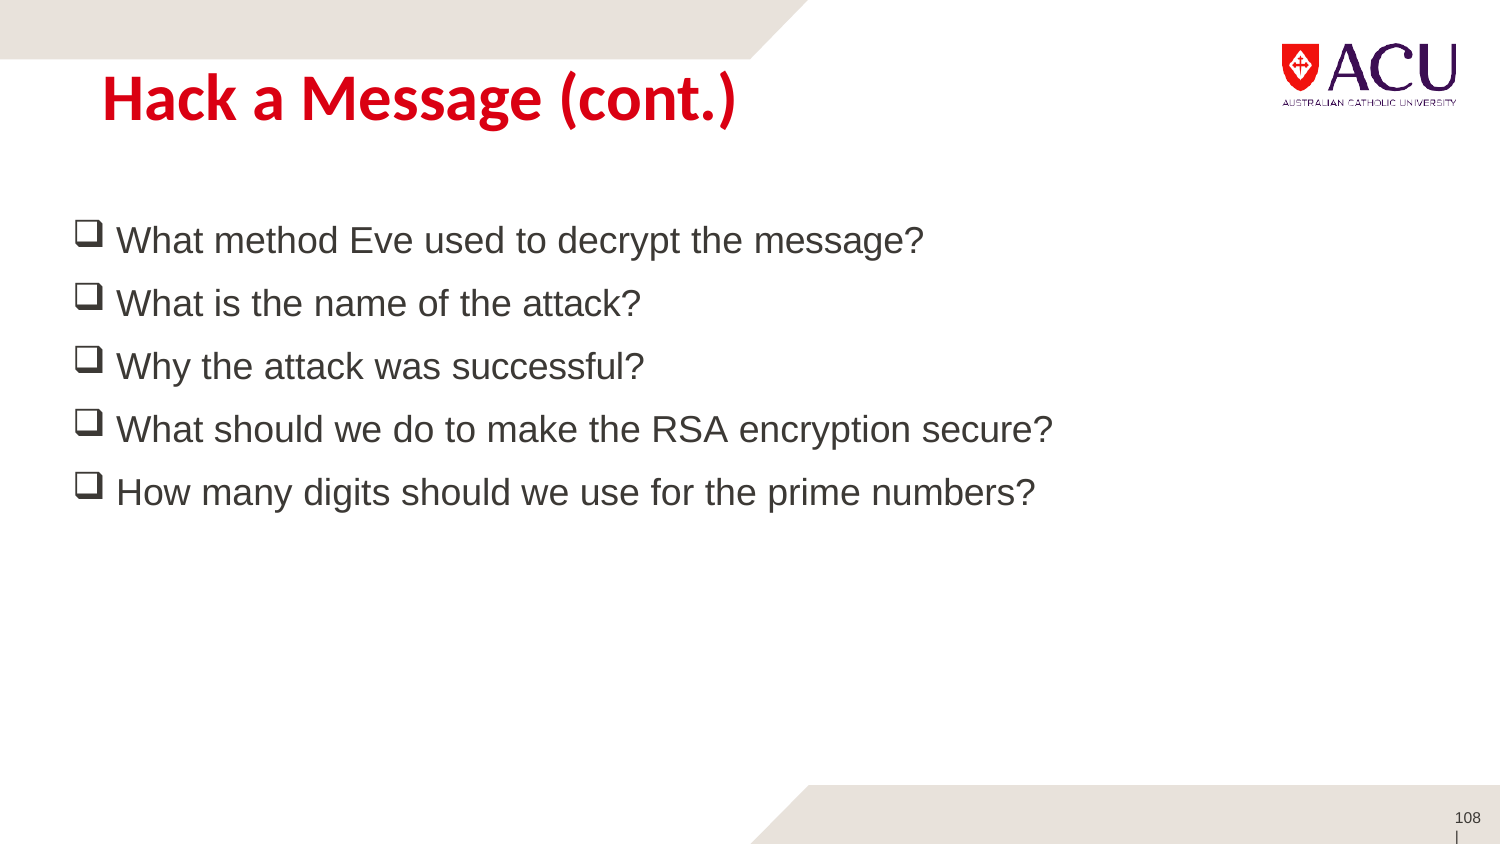

# Hack a Message (cont.)
What method Eve used to decrypt the message?
What is the name of the attack?
Why the attack was successful?
What should we do to make the RSA encryption secure?
How many digits should we use for the prime numbers?
108 |